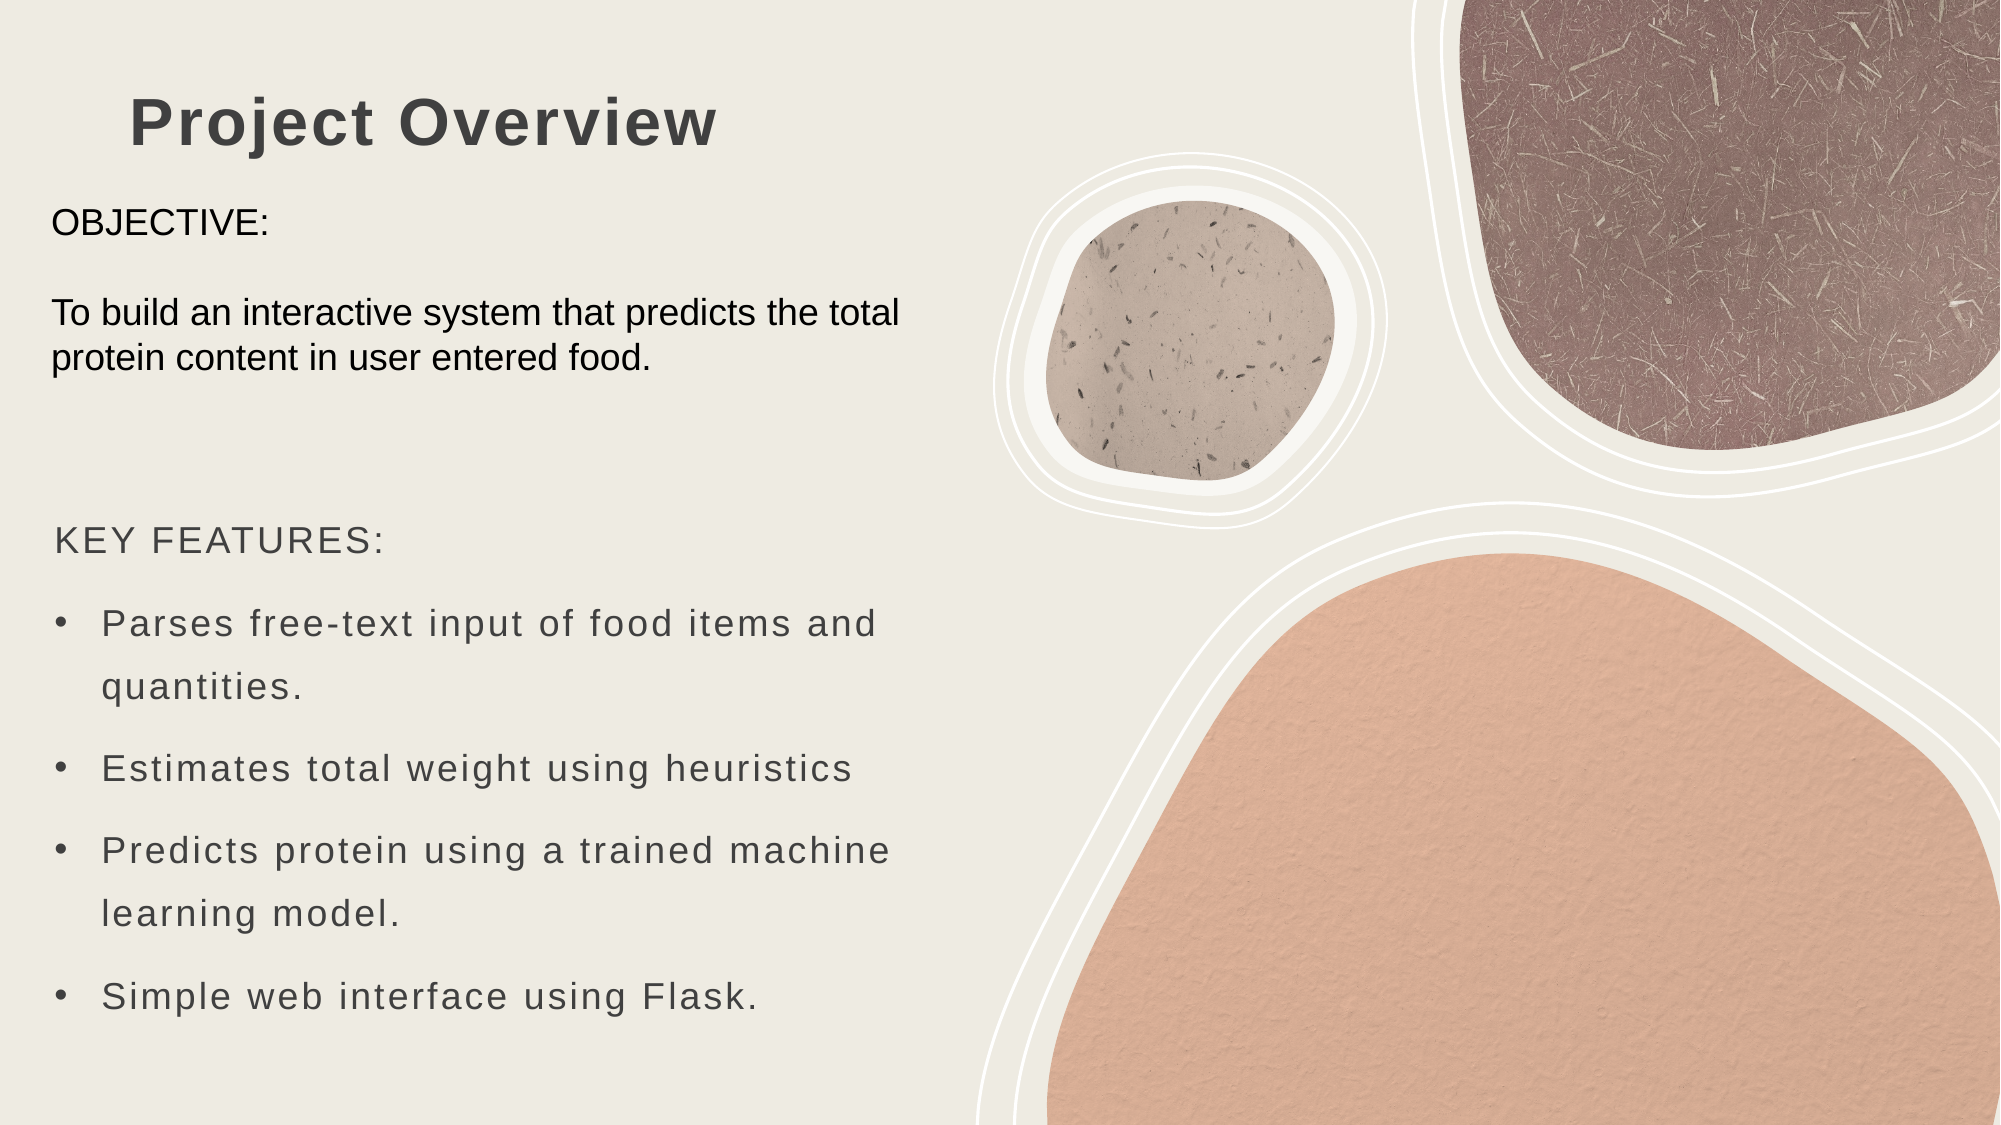

# Project Overview
OBJECTIVE:

To build an interactive system that predicts the total protein content in user entered food.
KEY FEATURES:
Parses free-text input of food items and quantities.
Estimates total weight using heuristics
Predicts protein using a trained machine learning model.
Simple web interface using Flask.